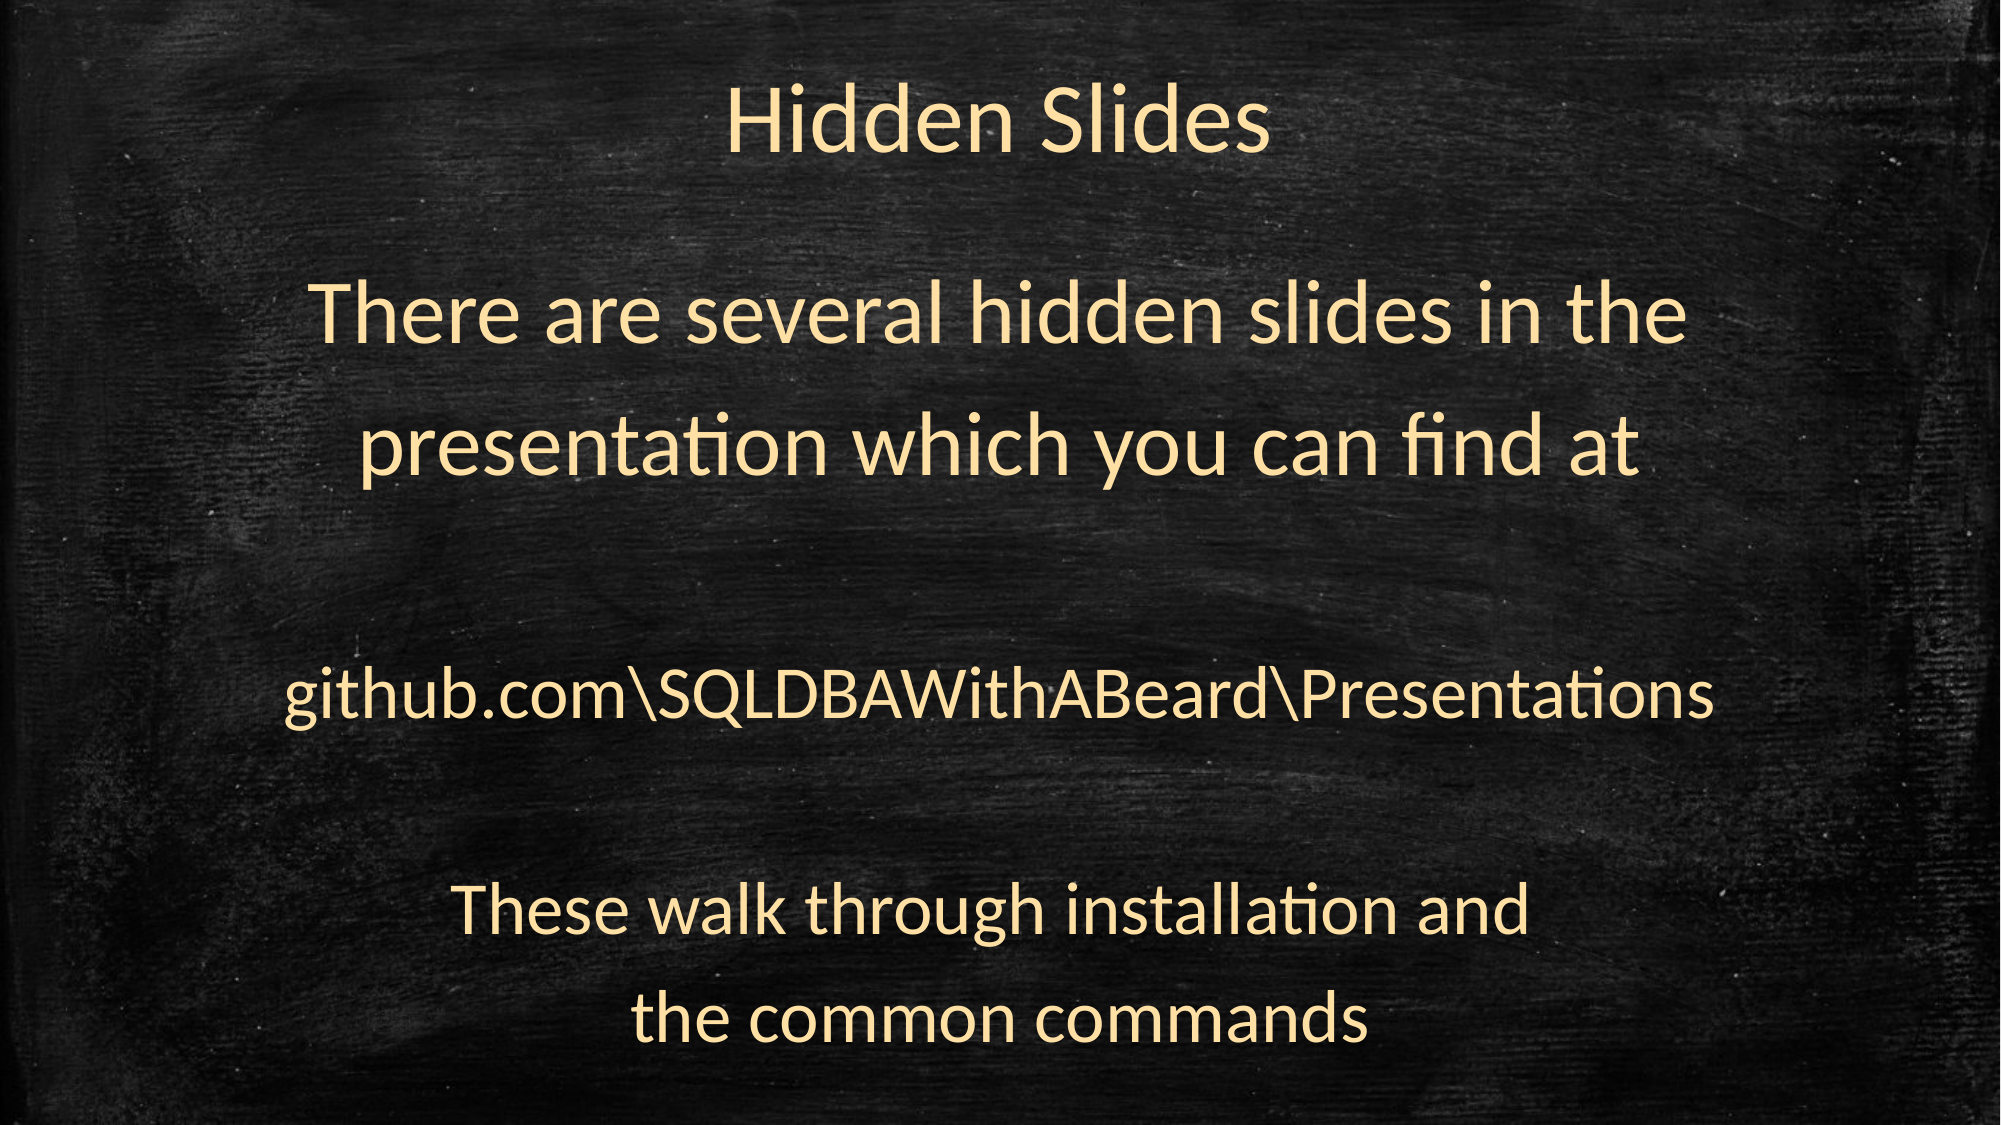

Hidden Slides
There are several hidden slides in the presentation which you can find at
github.com\SQLDBAWithABeard\Presentations

These walk through installation and
the common commands